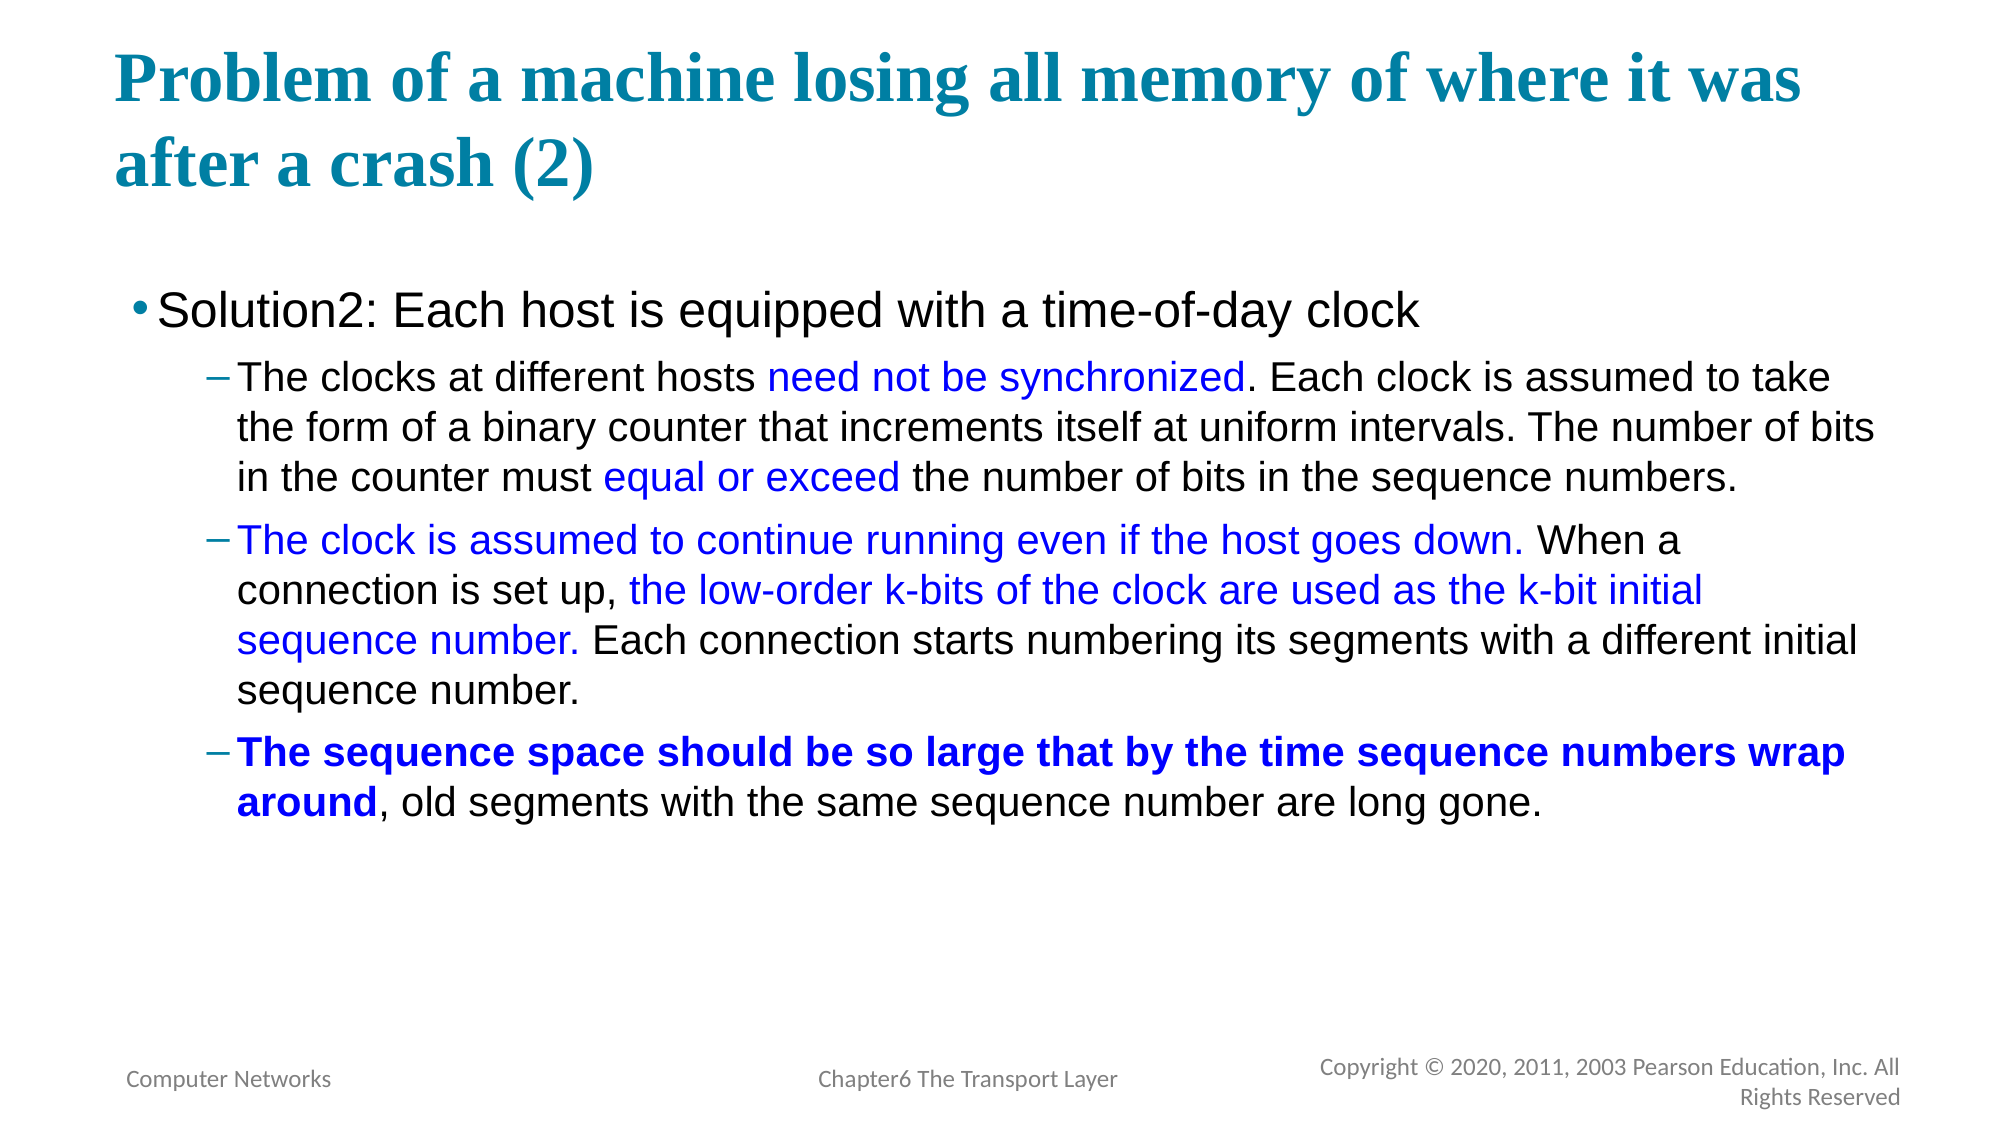

# Problem of a machine losing all memory of where it was after a crash (2)
Solution2: Each host is equipped with a time-of-day clock
The clocks at different hosts need not be synchronized. Each clock is assumed to take the form of a binary counter that increments itself at uniform intervals. The number of bits in the counter must equal or exceed the number of bits in the sequence numbers.
The clock is assumed to continue running even if the host goes down. When a connection is set up, the low-order k-bits of the clock are used as the k-bit initial sequence number. Each connection starts numbering its segments with a different initial sequence number.
The sequence space should be so large that by the time sequence numbers wrap around, old segments with the same sequence number are long gone.